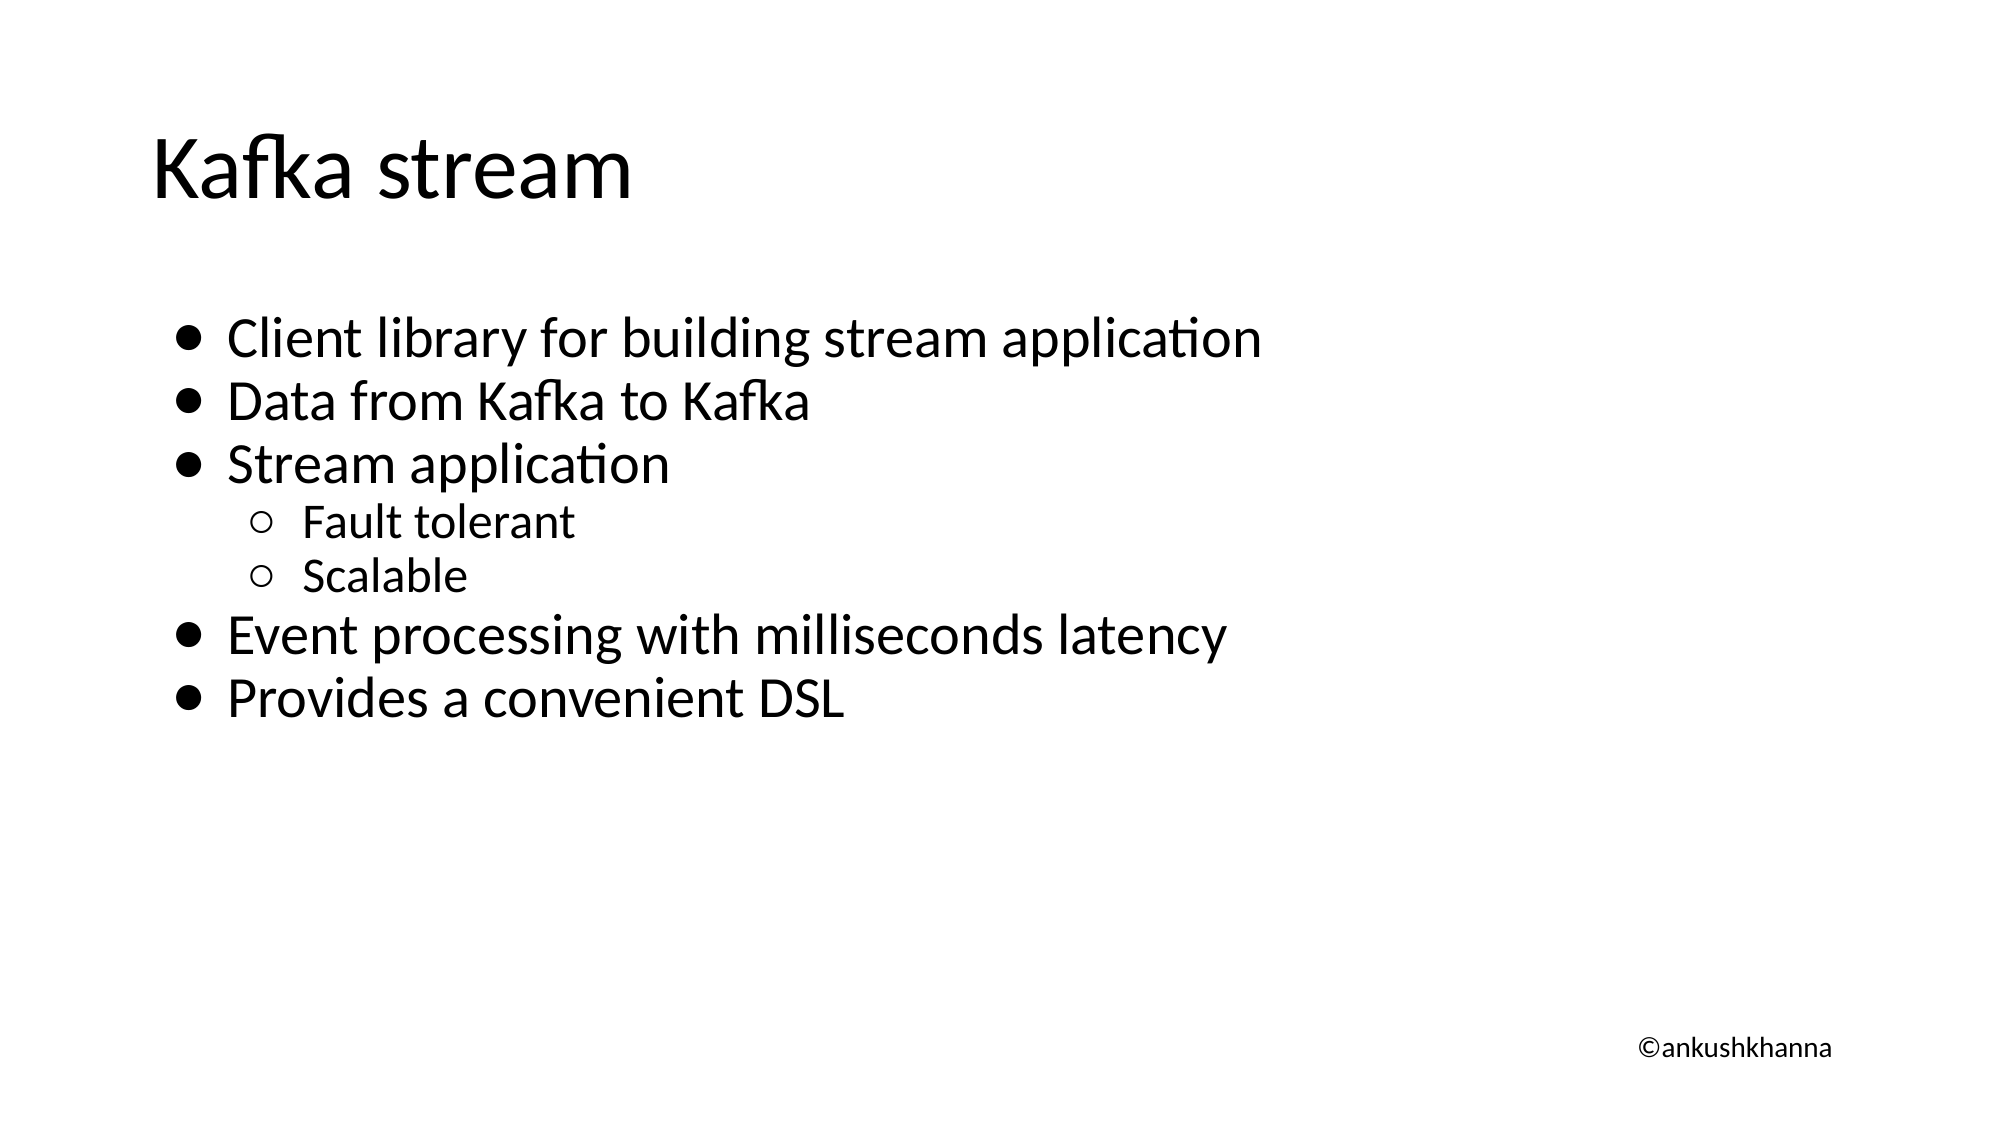

# Kafka stream
Client library for building stream application
Data from Kafka to Kafka
Stream application
Fault tolerant
Scalable
Event processing with milliseconds latency
Provides a convenient DSL